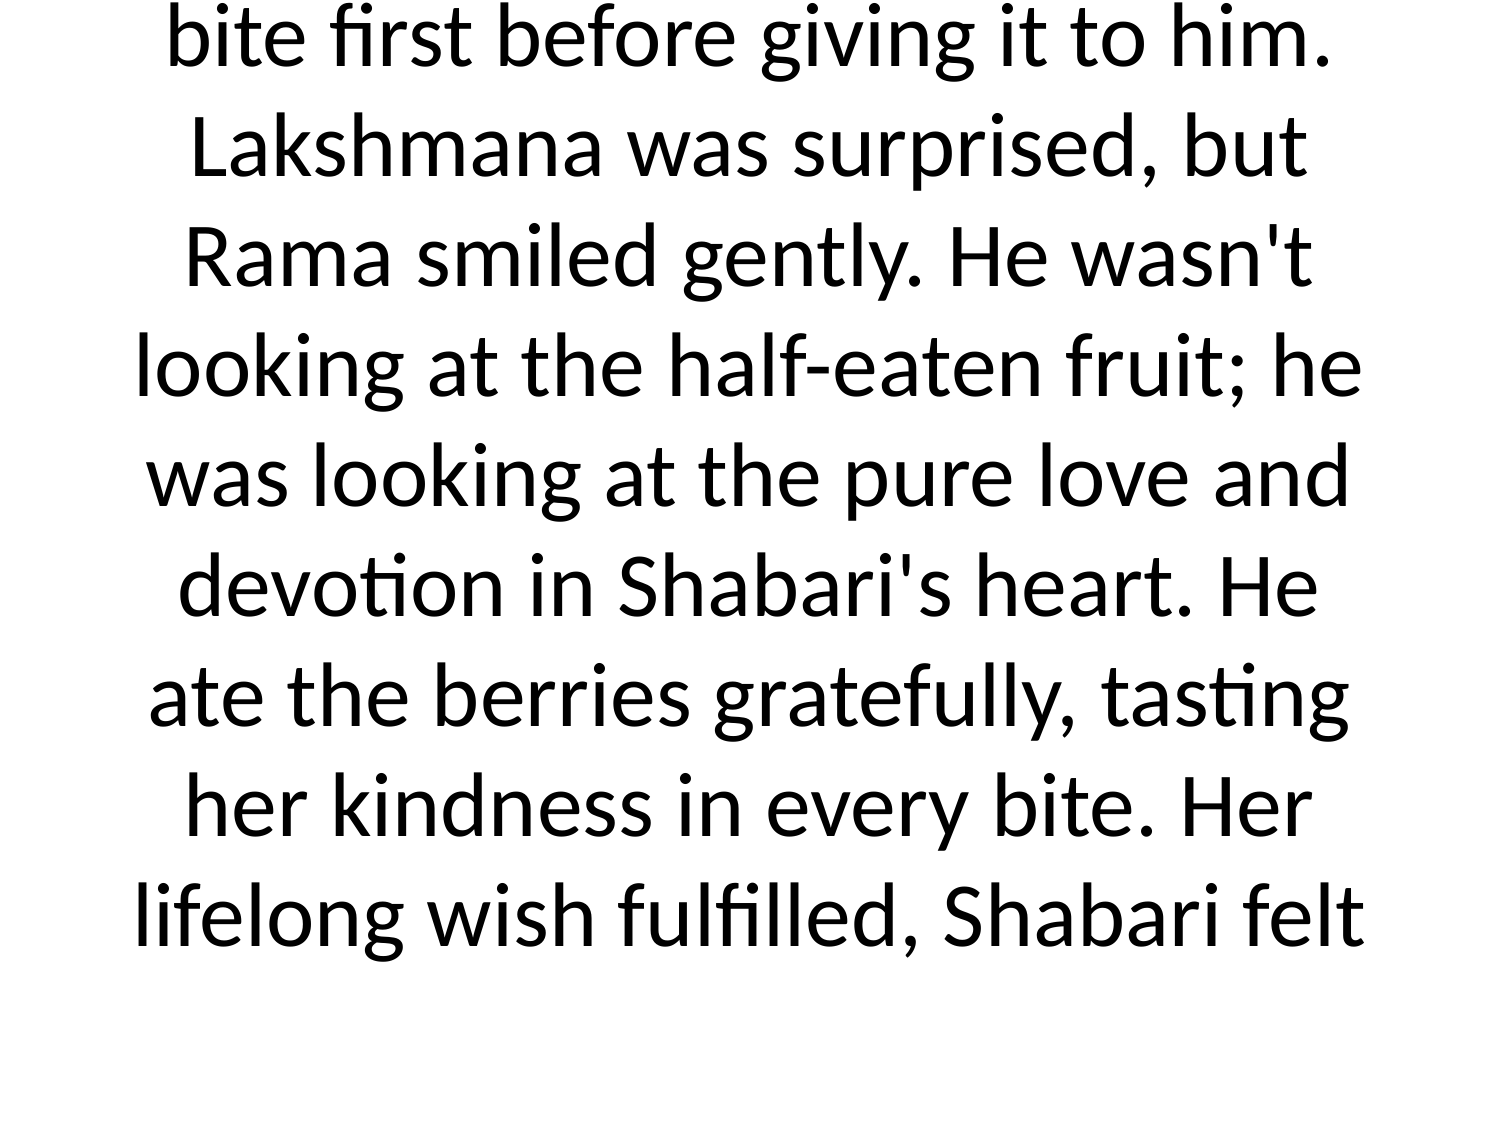

# bite first before giving it to him. Lakshmana was surprised, but Rama smiled gently. He wasn't looking at the half-eaten fruit; he was looking at the pure love and devotion in Shabari's heart. He ate the berries gratefully, tasting her kindness in every bite. Her lifelong wish fulfilled, Shabari felt